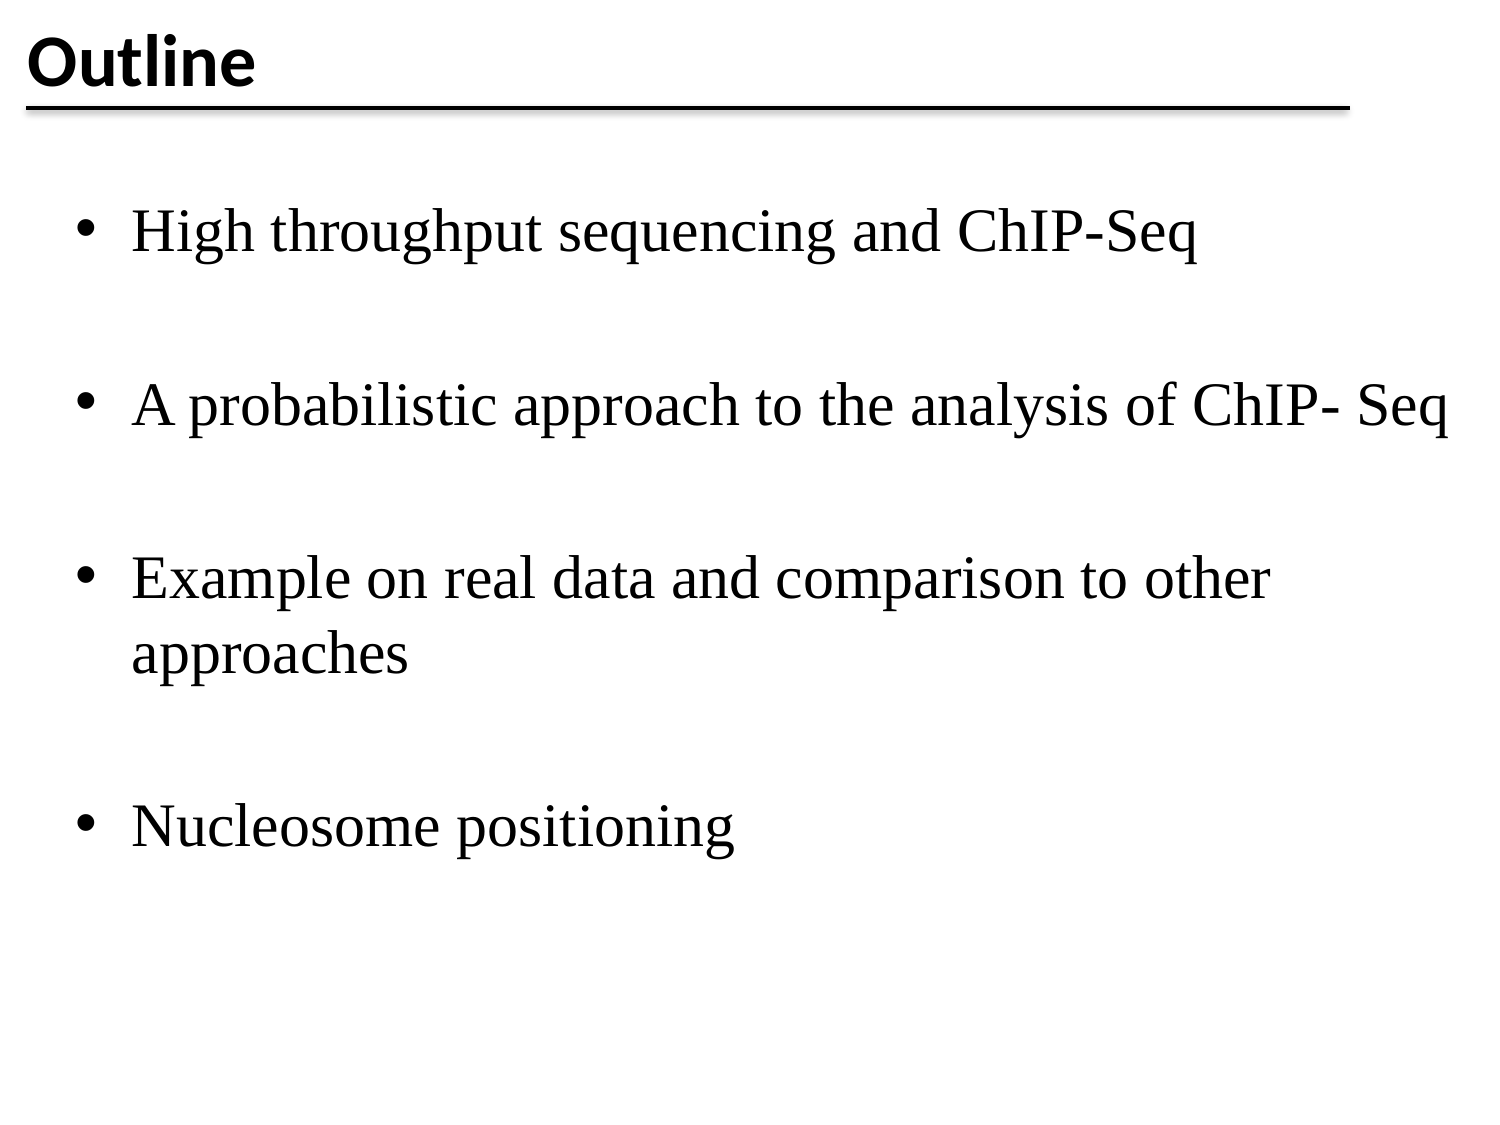

# Outline
High throughput sequencing and ChIP-Seq

A probabilistic approach to the analysis of ChIP- Seq

Example on real data and comparison to other approaches

Nucleosome positioning